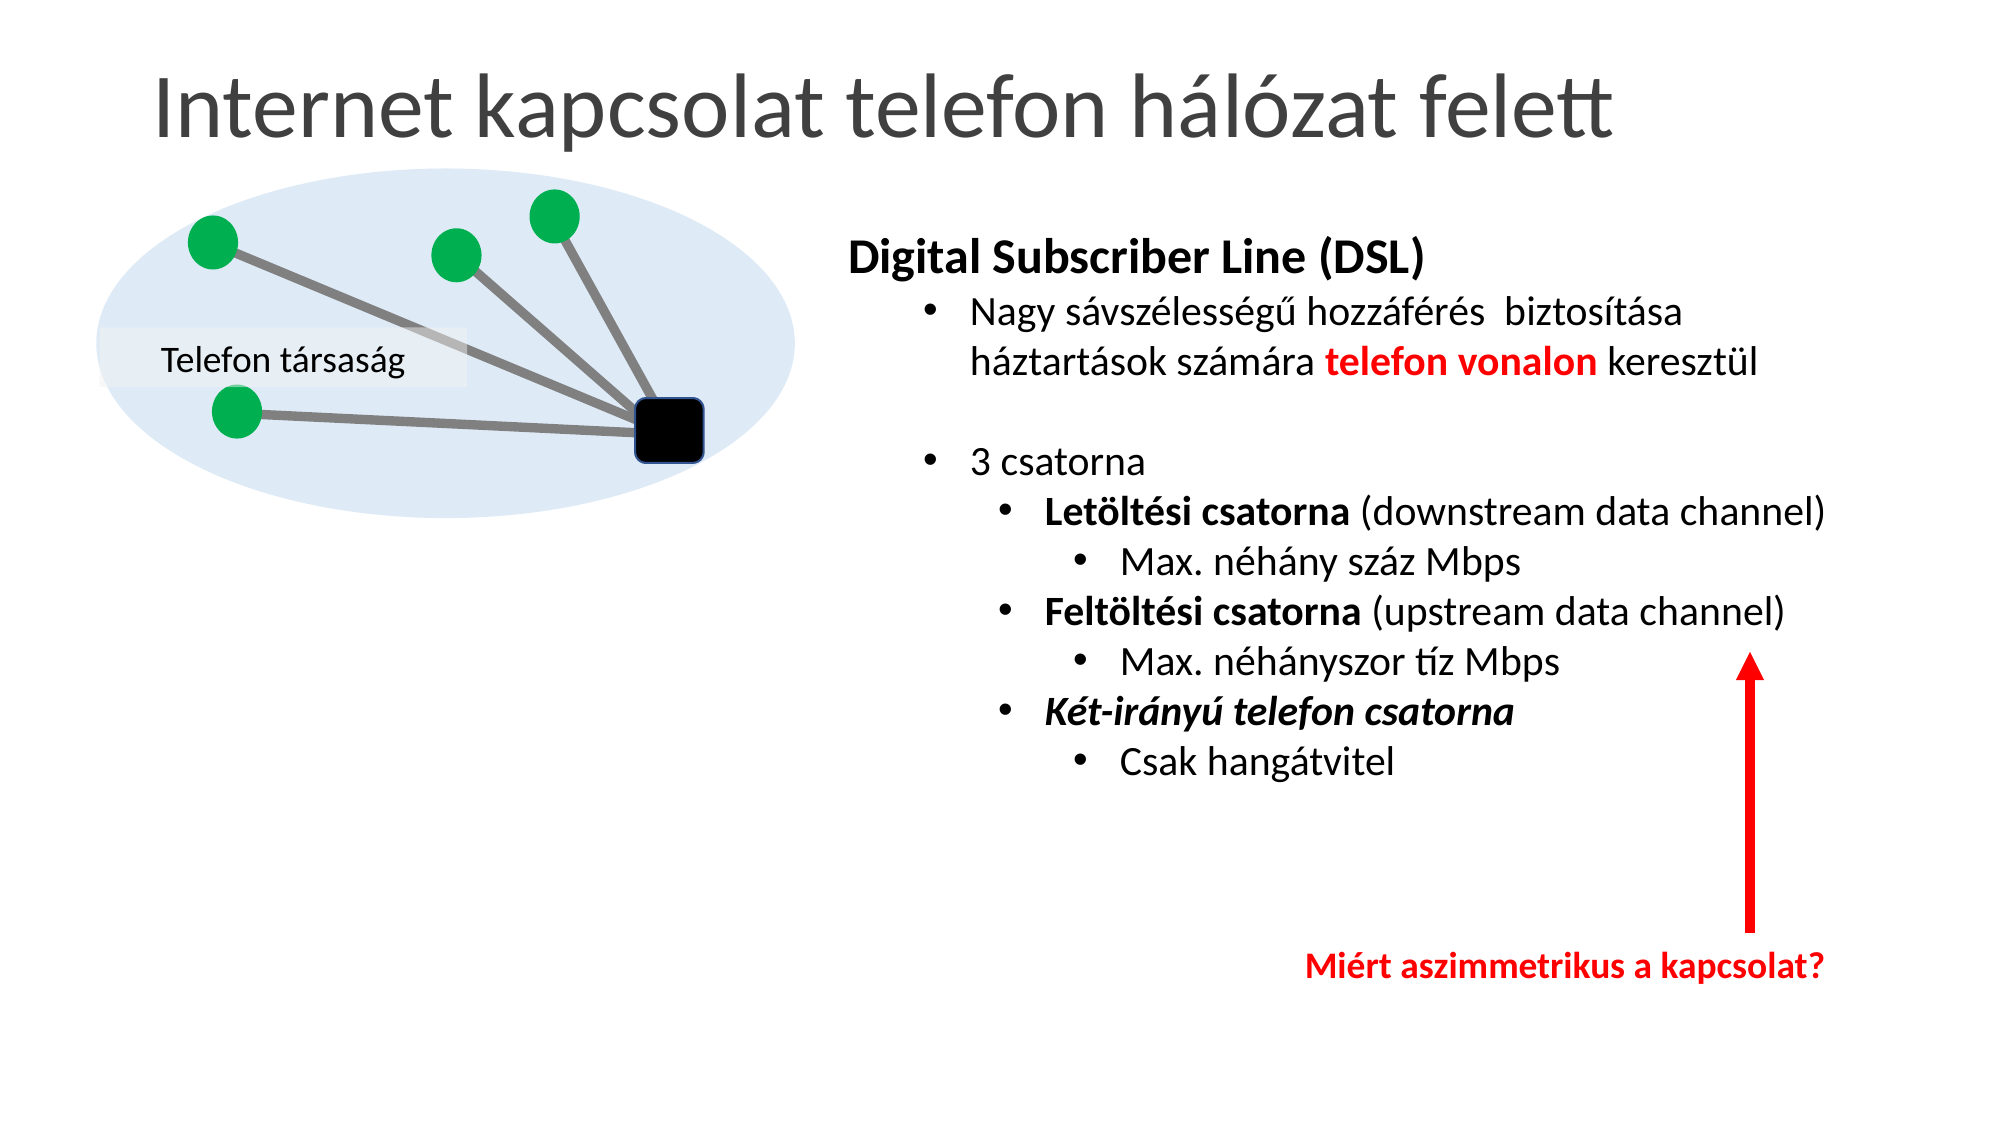

# Internet kapcsolat telefon hálózat felett

Digital Subscriber Line (DSL)
Nagy sávszélességű hozzáférés  biztosítása
háztartások számára telefon vonalon keresztül

3 csatorna
Letöltési csatorna (downstream data channel)
Max. néhány száz Mbps
Feltöltési csatorna (upstream data channel)
Max. néhányszor tíz Mbps
Két-irányú telefon csatorna
Csak hangátvitel

Telefon társaság

Miért aszimmetrikus a kapcsolat?